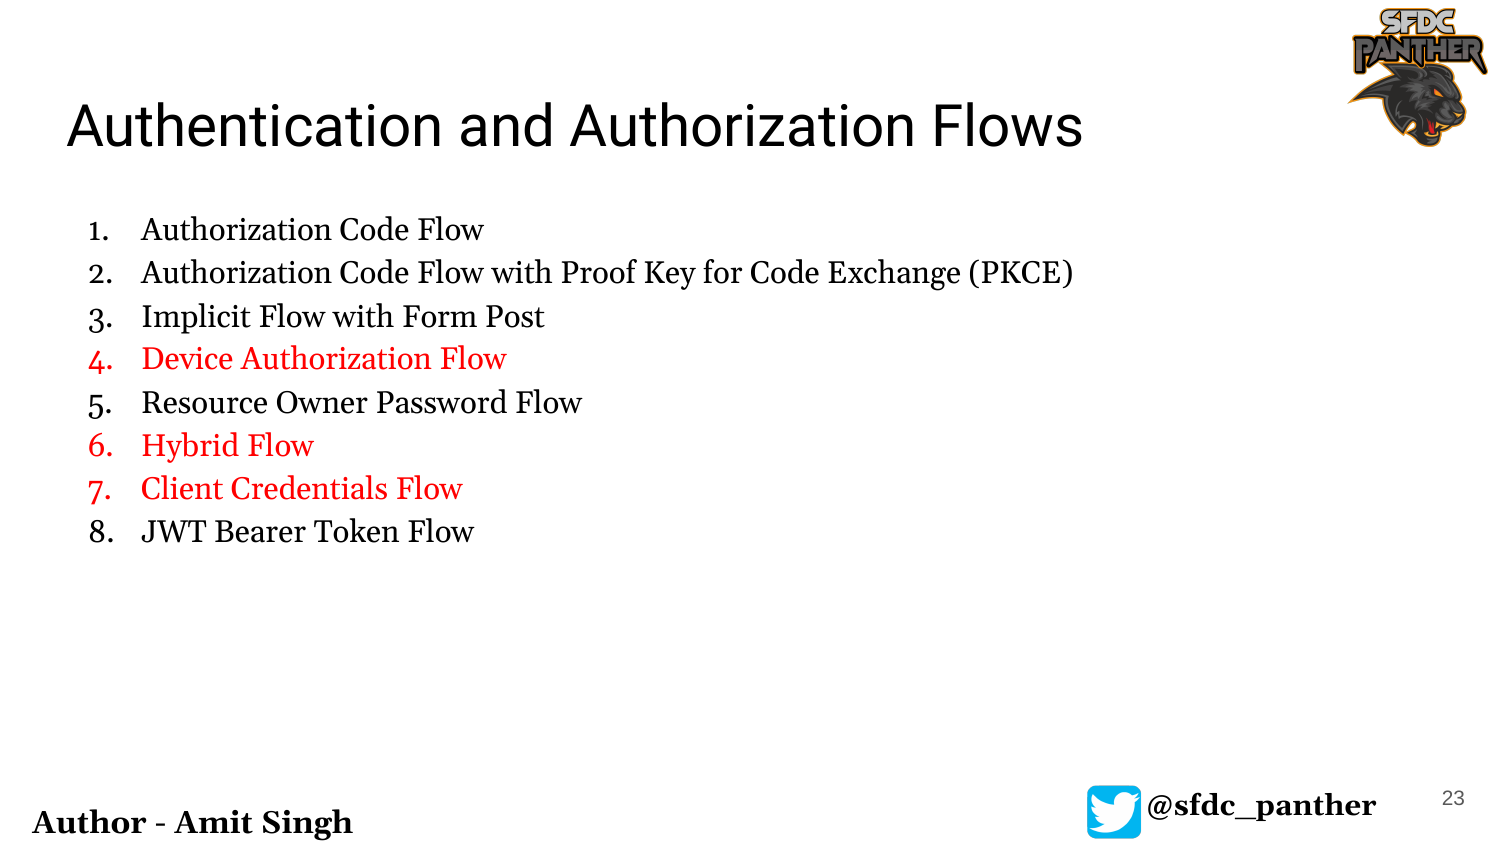

# Authentication and Authorization Flows
Authorization Code Flow
Authorization Code Flow with Proof Key for Code Exchange (PKCE)
Implicit Flow with Form Post
Device Authorization Flow
Resource Owner Password Flow
Hybrid Flow
Client Credentials Flow
JWT Bearer Token Flow
23